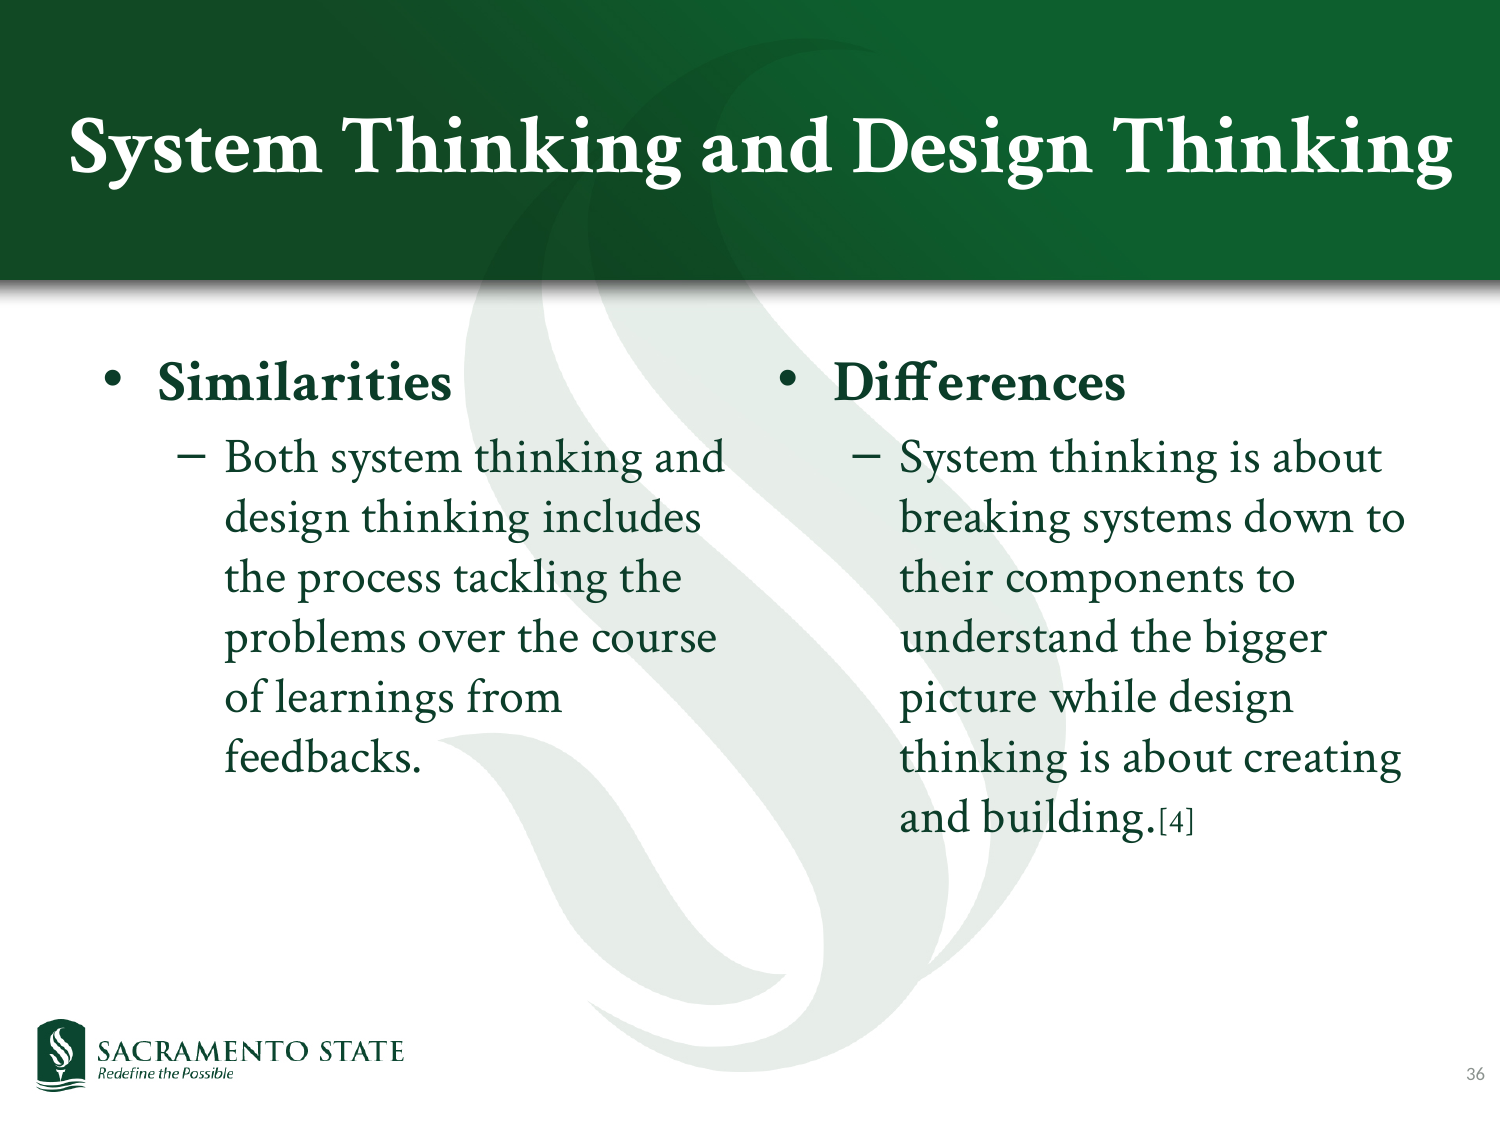

# System Thinking and Design Thinking
Similarities
Both system thinking and design thinking includes the process tackling the problems over the course of learnings from feedbacks.

Differences
System thinking is about breaking systems down to their components to understand the bigger picture while design thinking is about creating and building.[4]

36